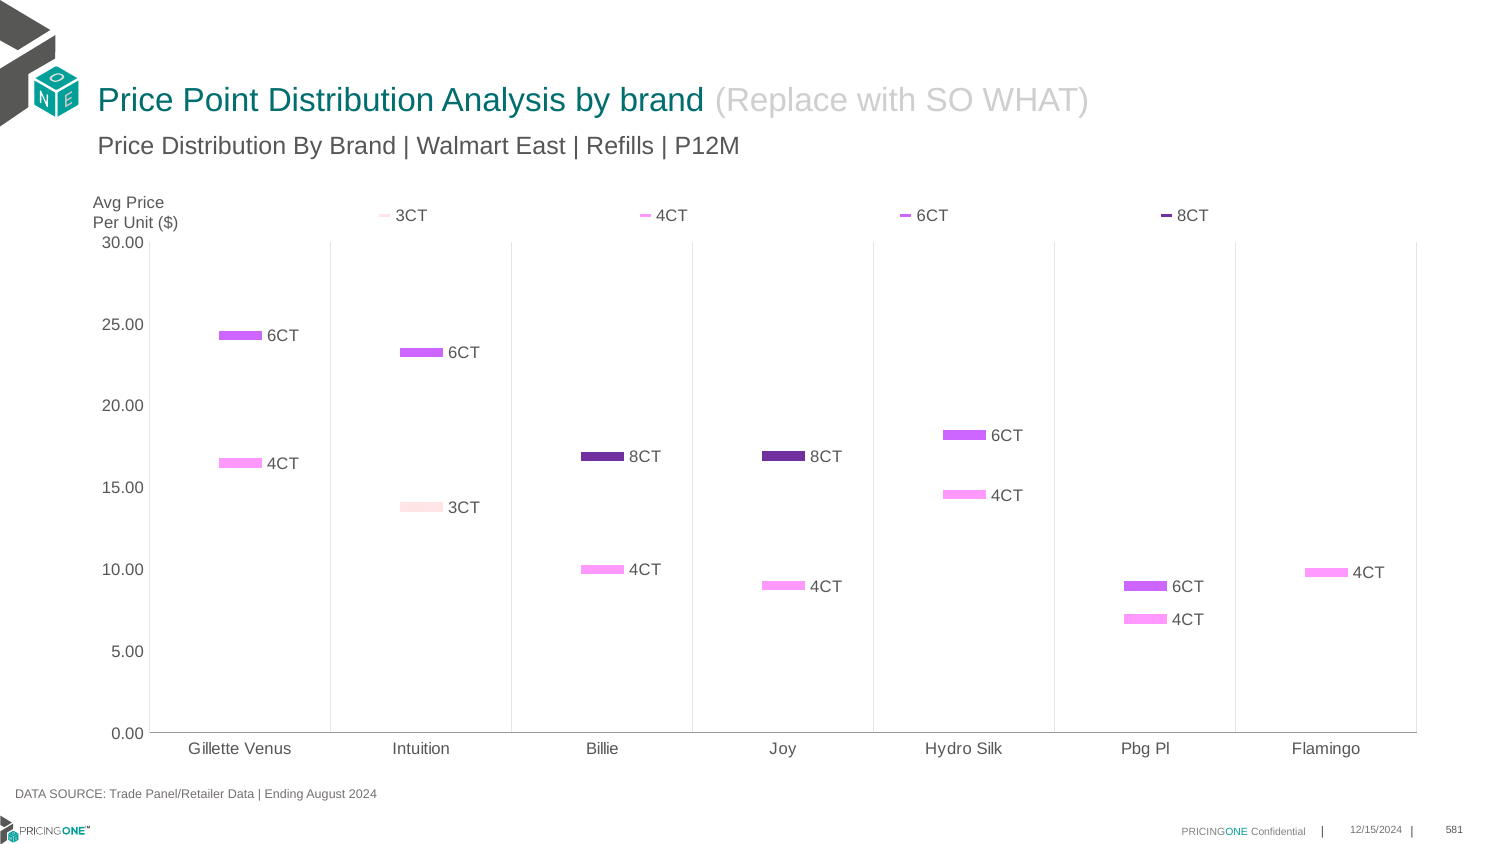

# Price Point Distribution Analysis by brand (Replace with SO WHAT)
Price Distribution By Brand | Walmart East | Refills | P12M

### Chart

| Category | 3CT | 4CT | 6CT | 8CT |
|---|---|---|---|---|
| Gillette Venus | None | 16.48907221183486 | 24.27071044189175 | None |
| Intuition | 13.802898814949863 | None | 23.25534691815426 | None |
| Billie | None | 9.970136195281286 | None | 16.885680152548993 |
| Joy | None | 8.979497933017795 | None | 16.923149489572452 |
| Hydro Silk | None | 14.540925050538828 | 18.19162925679046 | None |
| Pbg Pl | None | 6.952021820832862 | 8.958272304136965 | None |
| Flamingo | None | 9.80359120392343 | None | None |
Avg Price
Per Unit ($)
DATA SOURCE: Trade Panel/Retailer Data | Ending August 2024
12/15/2024
581